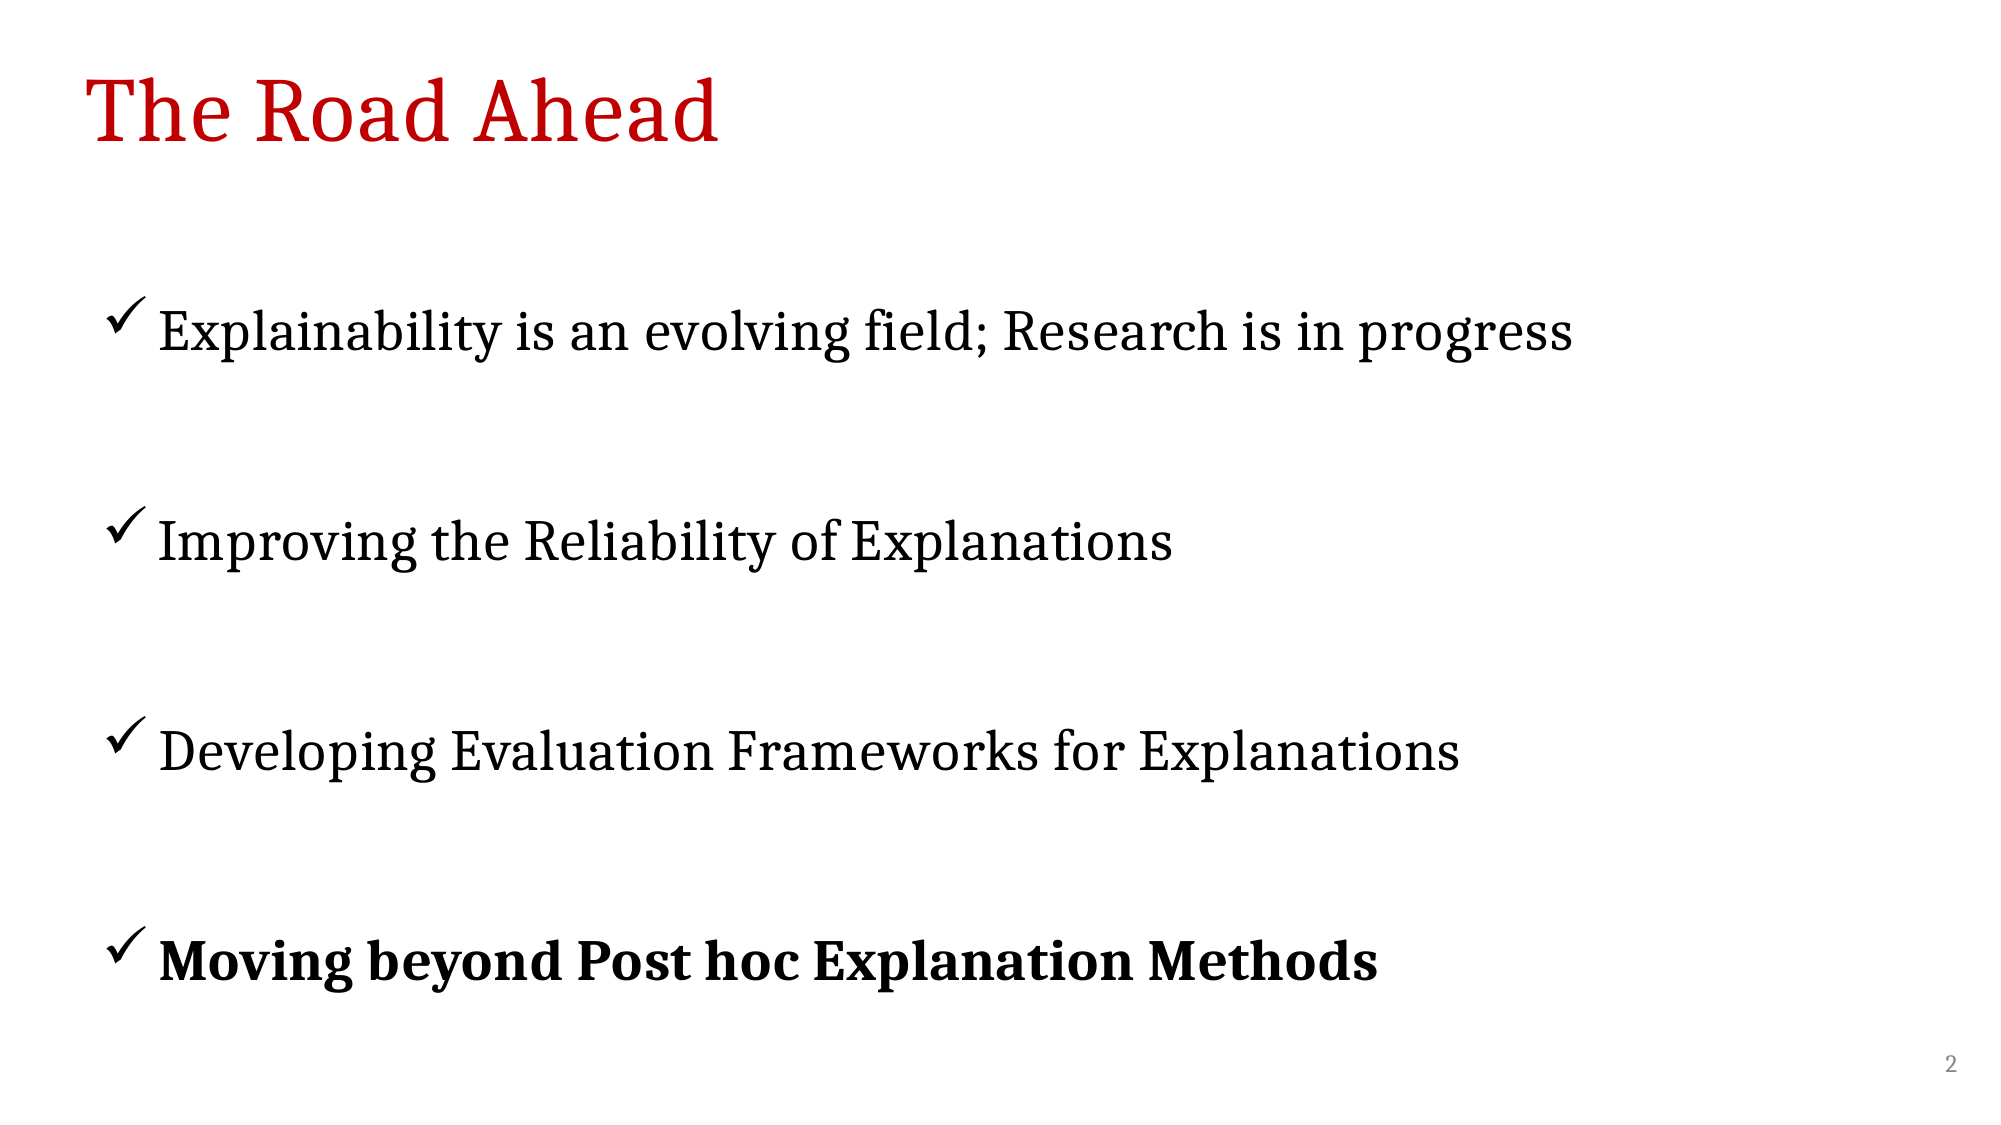

# The Road Ahead

Explainability is an evolving field; Research is in progress
Improving the Reliability of Explanations
Developing Evaluation Frameworks for Explanations
Moving beyond Post hoc Explanation Methods

2